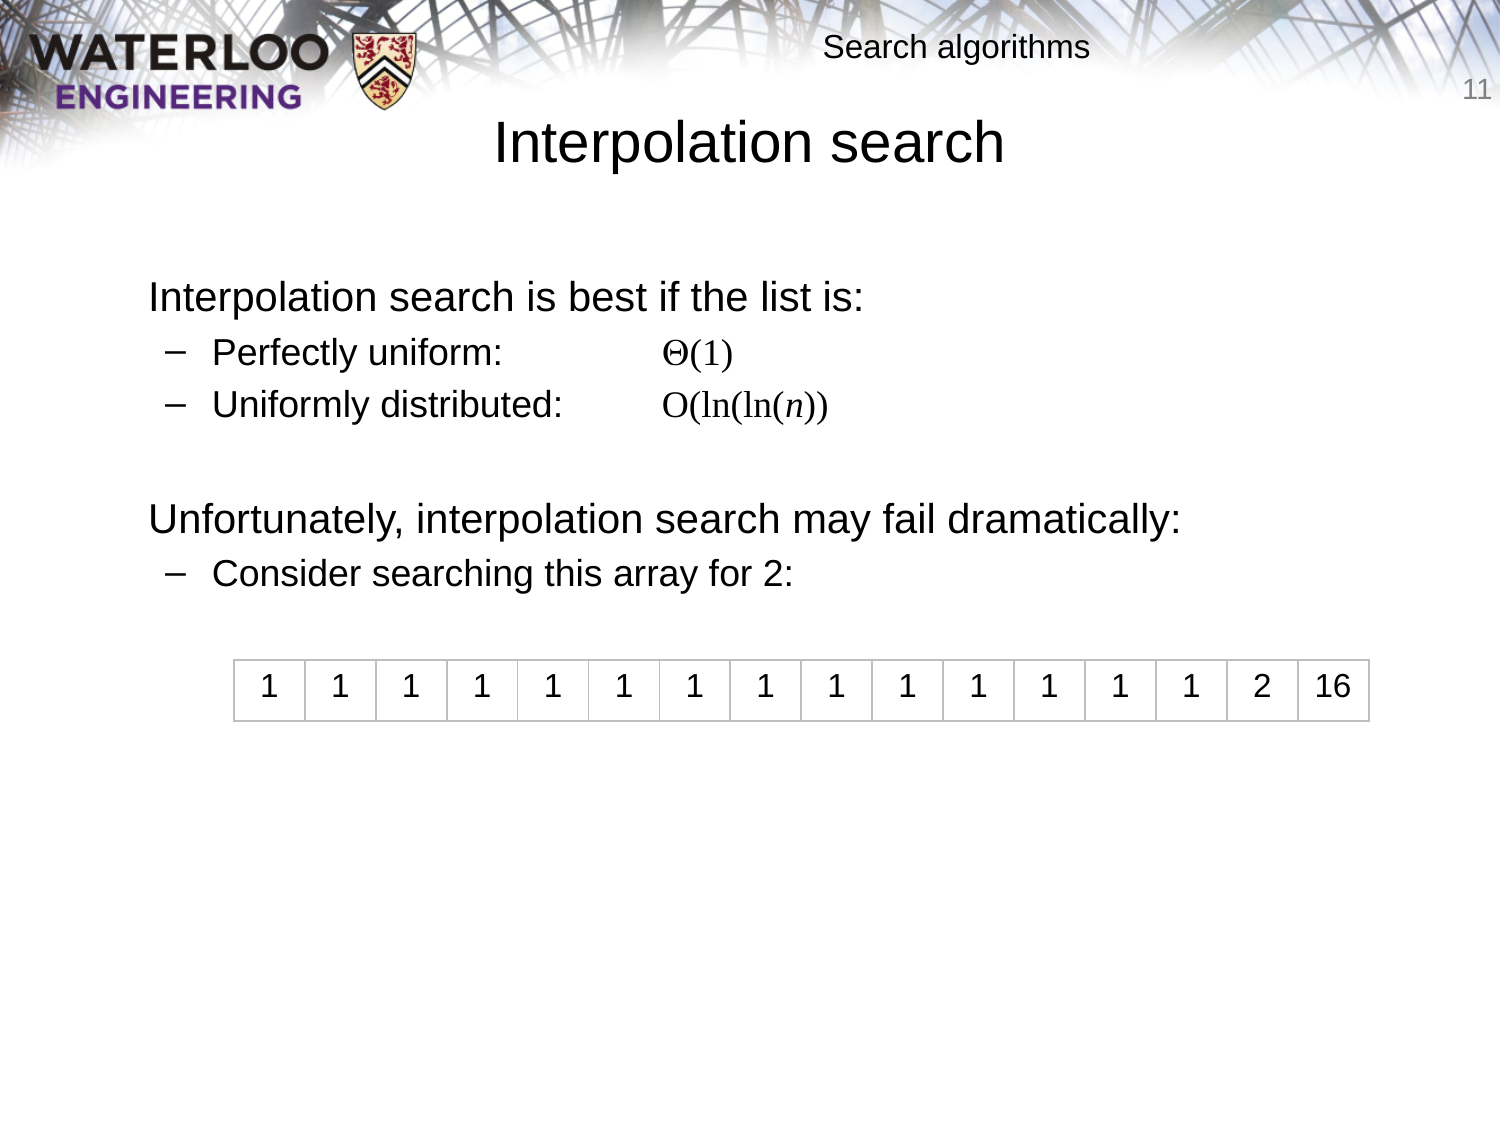

# Interpolation search
	Interpolation search is best if the list is:
Perfectly uniform:		Θ(1)
Uniformly distributed:	O(ln(ln(n))

	Unfortunately, interpolation search may fail dramatically:
Consider searching this array for 2:
| 1 | 1 | 1 | 1 | 1 | 1 | 1 | 1 | 1 | 1 | 1 | 1 | 1 | 1 | 2 | 16 |
| --- | --- | --- | --- | --- | --- | --- | --- | --- | --- | --- | --- | --- | --- | --- | --- |